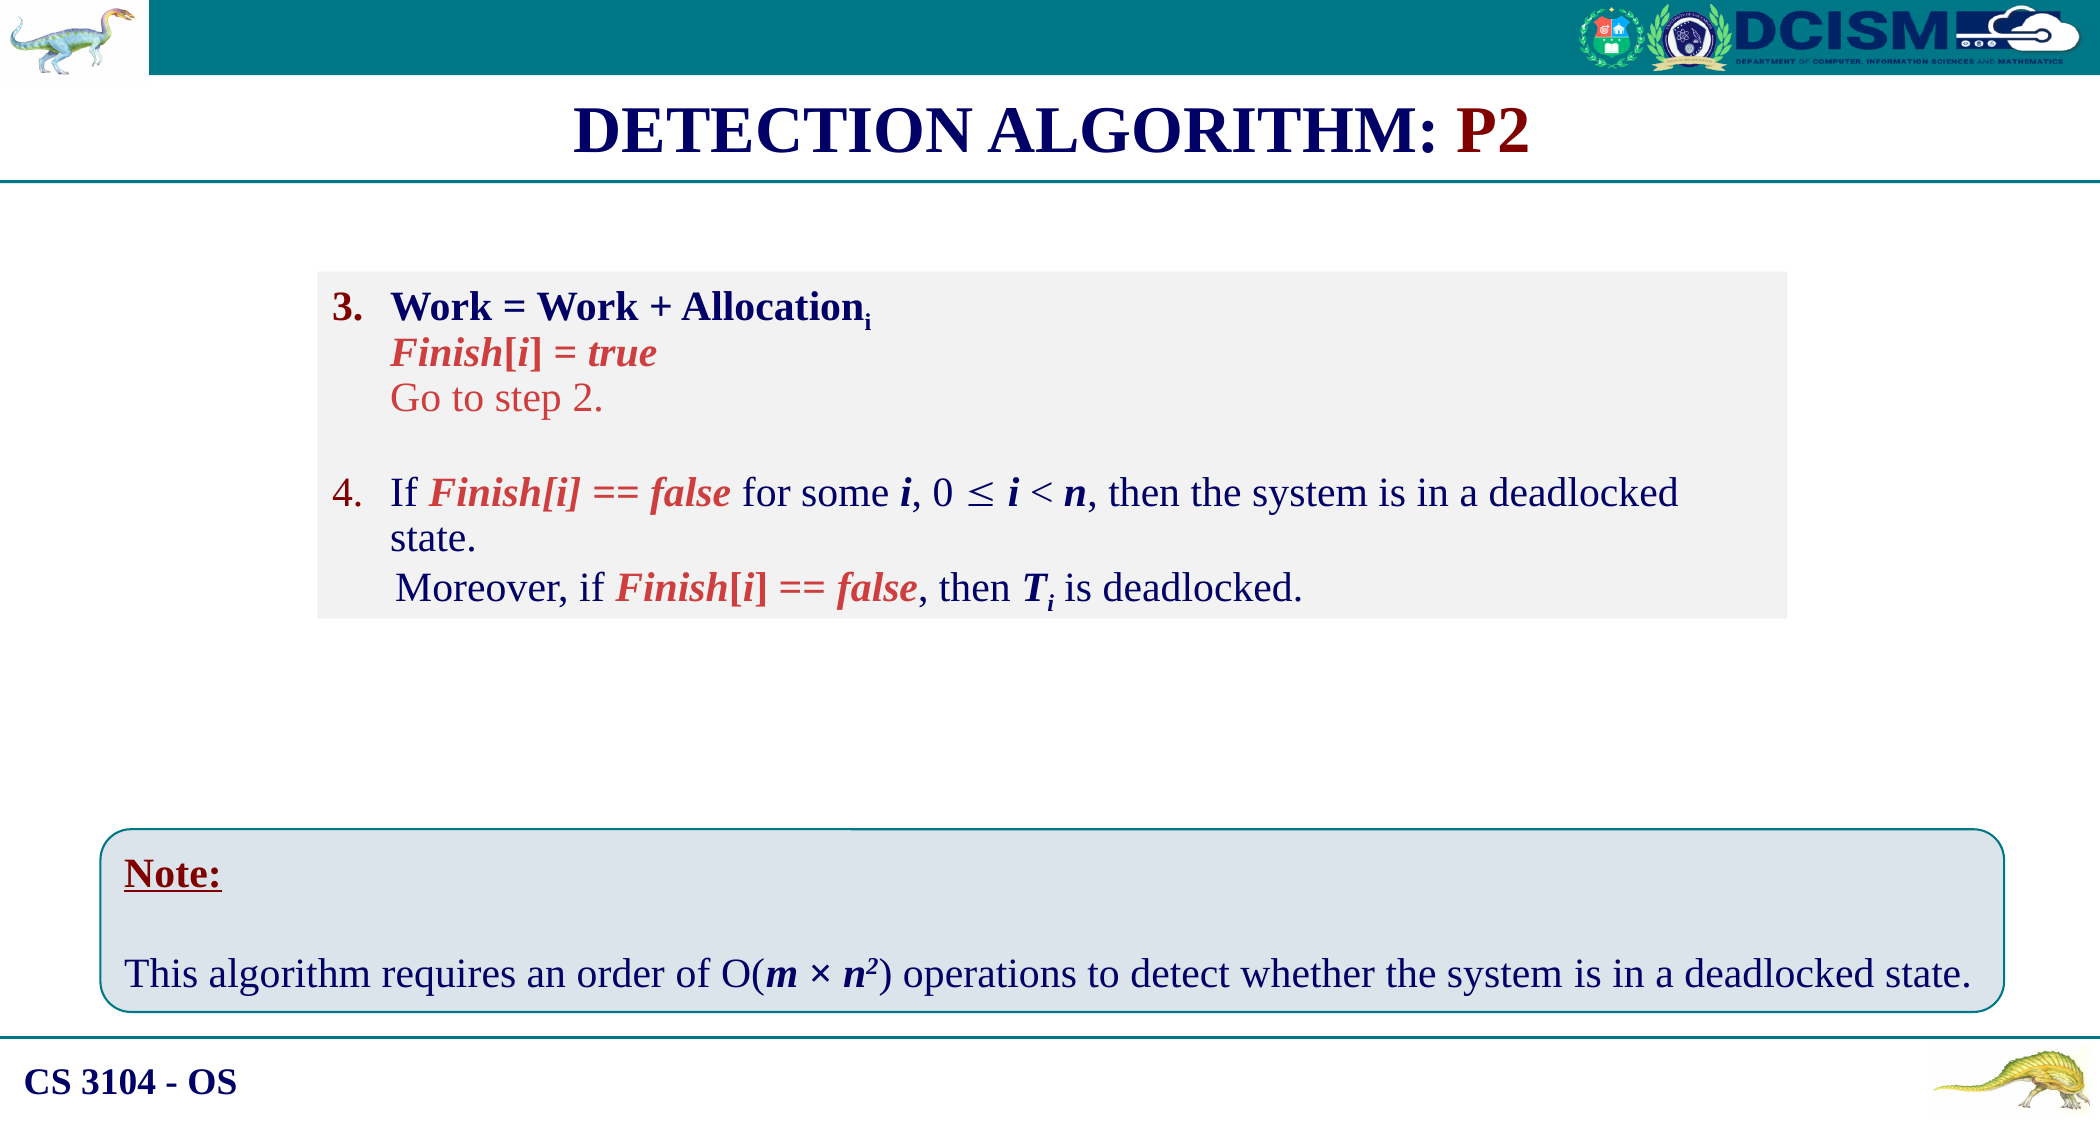

DETECTION ALGORITHM: P2
Work = Work + Allocationi
Finish[i] = true
Go to step 2.
If Finish[i] == false for some i, 0 ≤ i < n, then the system is in a deadlocked state.
      Moreover, if Finish[i] == false, then Ti is deadlocked.
Note:

This algorithm requires an order of O(m × n2) operations to detect whether the system is in a deadlocked state.